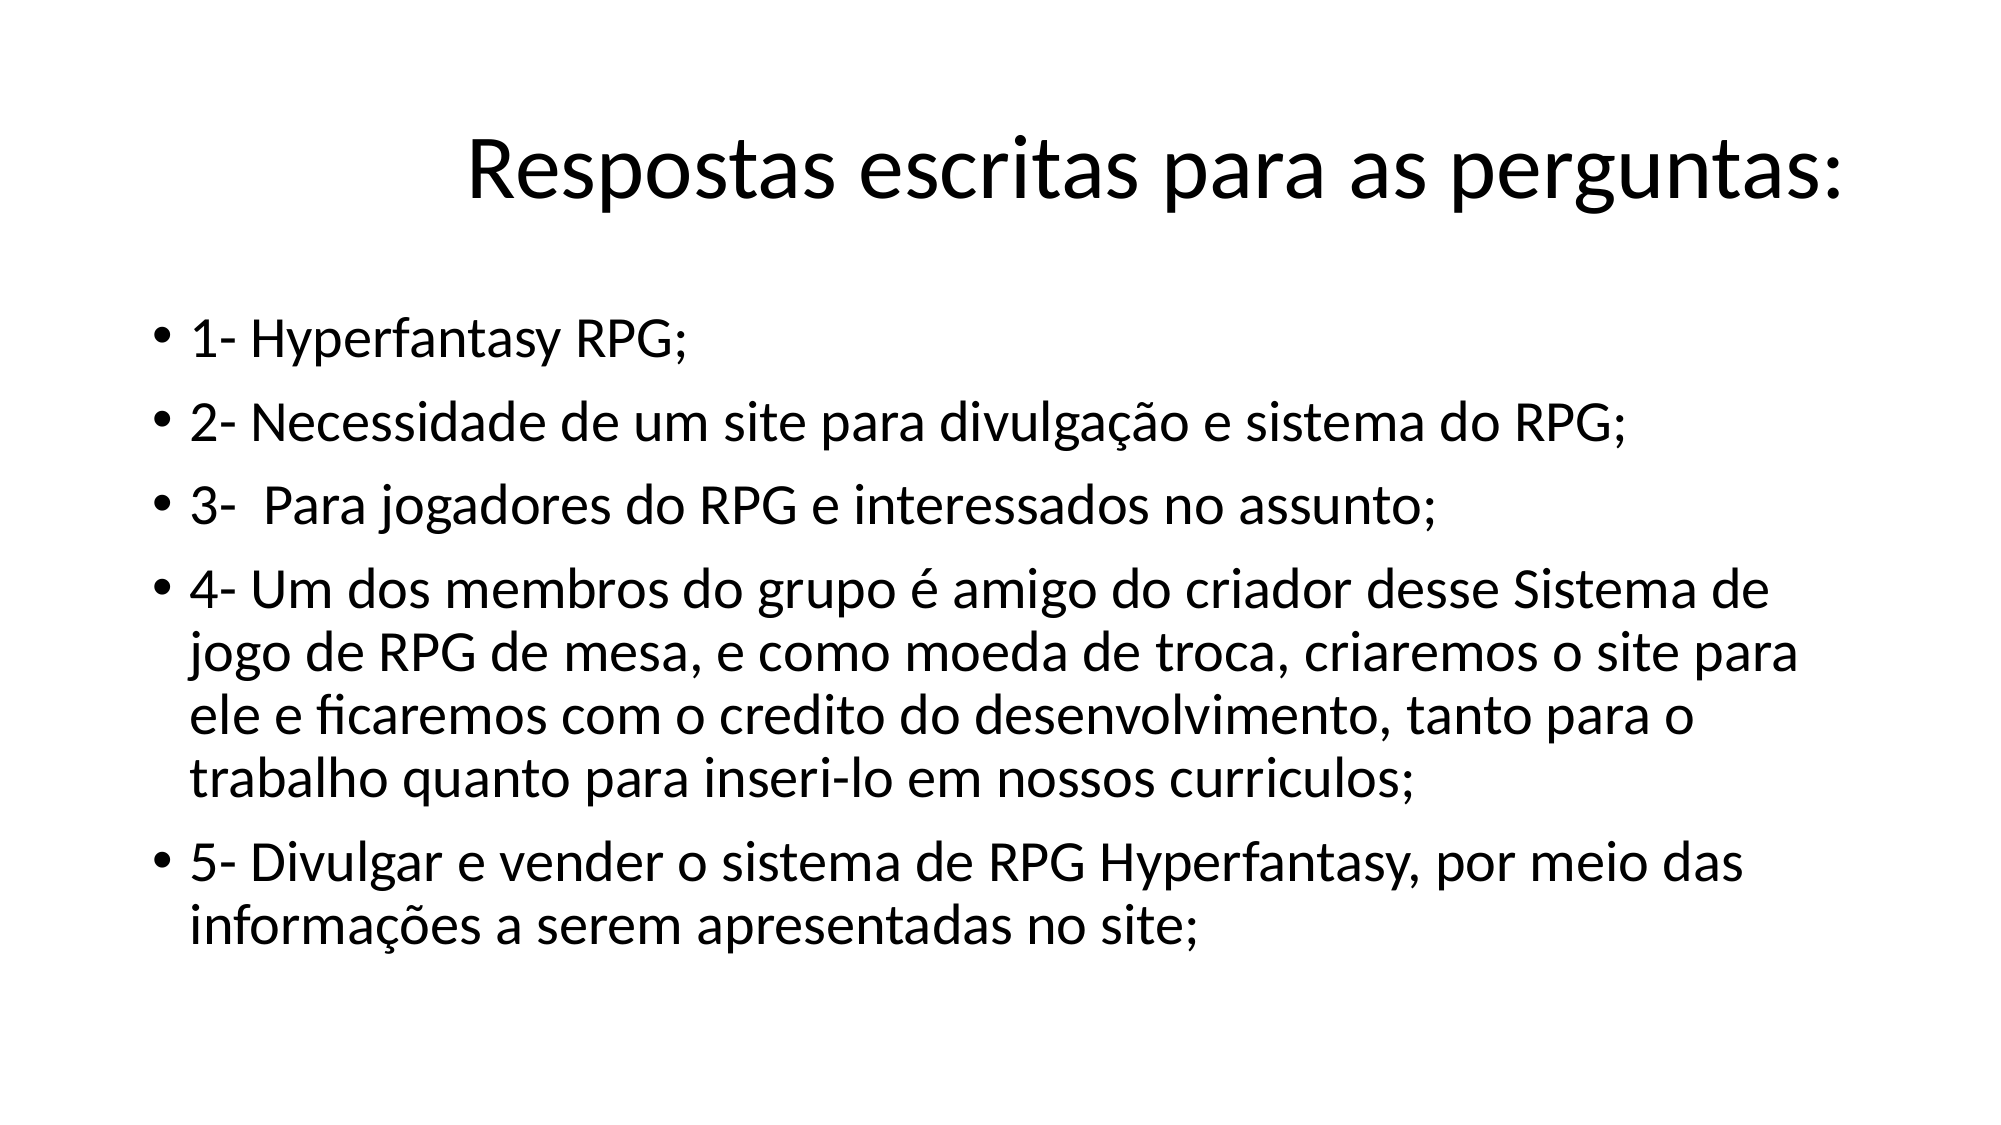

# Respostas escritas para as perguntas:
1- Hyperfantasy RPG;
2- Necessidade de um site para divulgação e sistema do RPG;
3-  Para jogadores do RPG e interessados no assunto;
4- Um dos membros do grupo é amigo do criador desse Sistema de jogo de RPG de mesa, e como moeda de troca, criaremos o site para ele e ficaremos com o credito do desenvolvimento, tanto para o trabalho quanto para inseri-lo em nossos curriculos;
5- Divulgar e vender o sistema de RPG Hyperfantasy, por meio das informações a serem apresentadas no site;